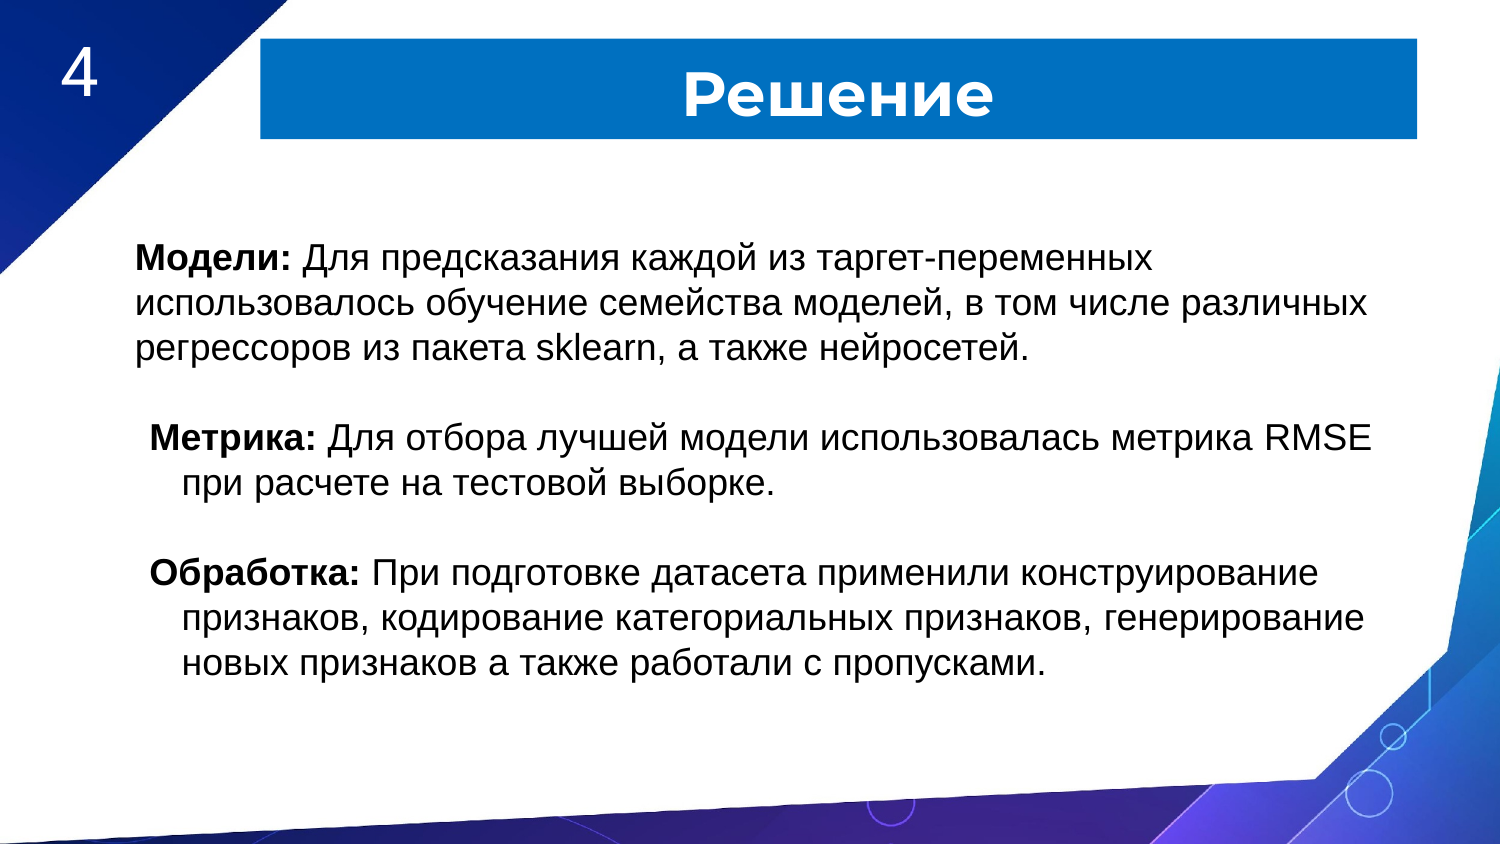

4
Решение
Модели: Для предсказания каждой из таргет-переменных использовалось обучение семейства моделей, в том числе различных регрессоров из пакета sklearn, а также нейросетей.

Метрика: Для отбора лучшей модели использовалась метрика RMSE при расчете на тестовой выборке.

Обработка: При подготовке датасета применили конструирование признаков, кодирование категориальных признаков, генерирование новых признаков а также работали с пропусками.